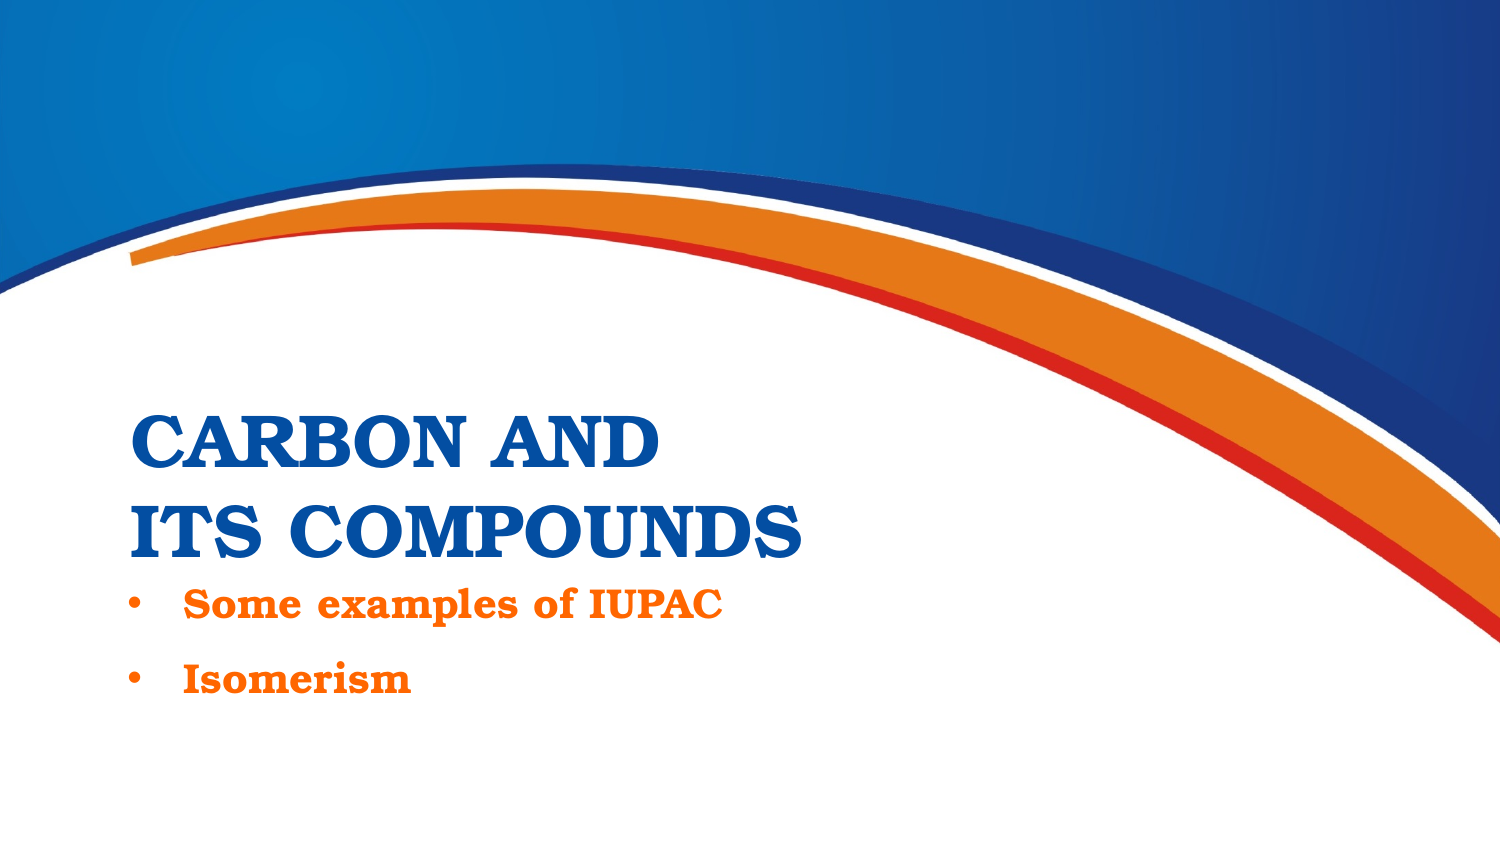

CARBON AND
ITS COMPOUNDS
Some examples of IUPAC
Isomerism